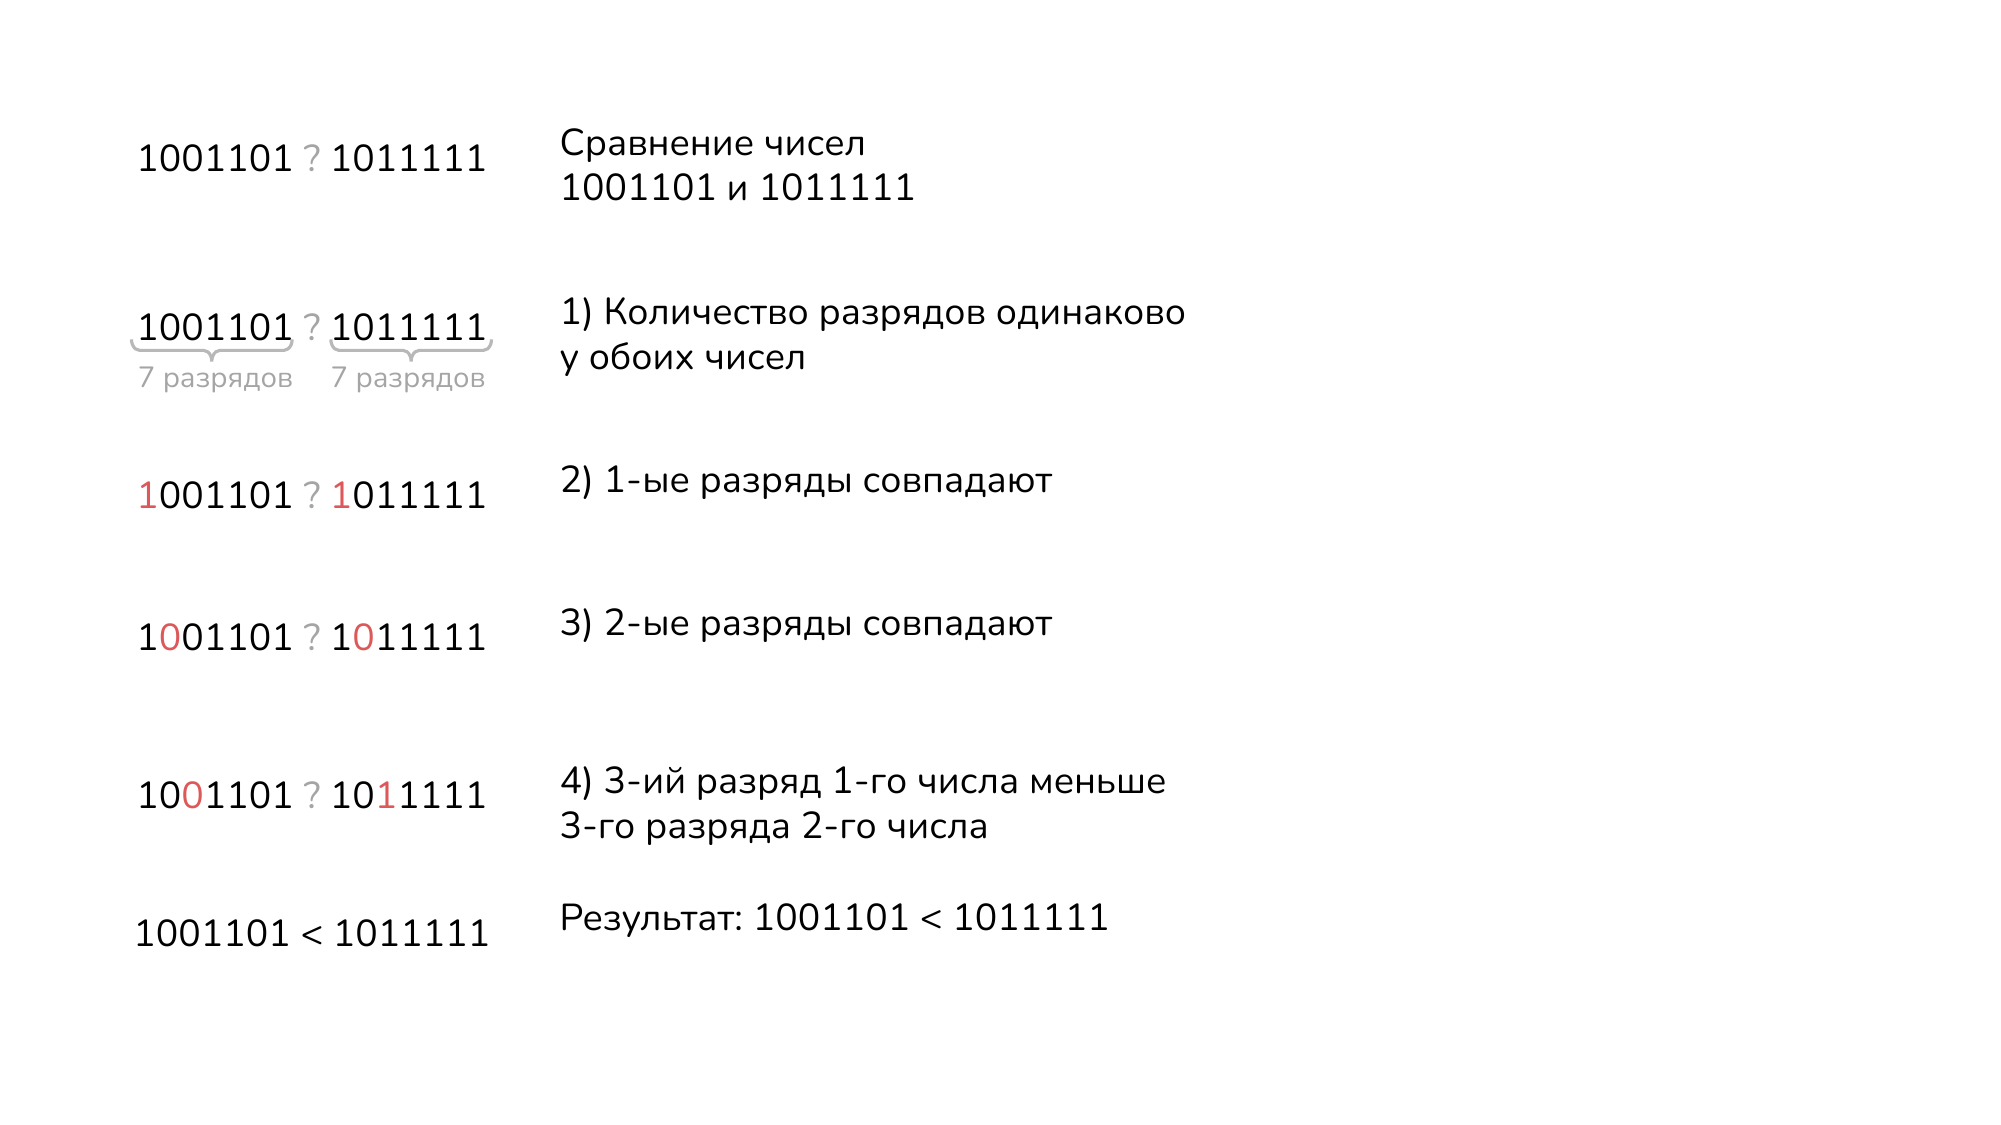

Сравнение цифр слева
              направо

1001101 < 1011111
7 разрядов     7 разрядов
1) Число разрядов одинаково
2) 1-ые разряды совпадают
3) 2-ые разряды совпадают
4) 3-ий разряд 1-го числа меньше 3-го разряда 2-го числа, значит
Результат: 1001101 < 1011111

Сравнение чисел
1001101 и 1011111
ф
ф
1001101 ? 1011111

1) Количество разрядов одинаково
у обоих чисел
ф
1001101 ? 1011111
ф
7 разрядов     7 разрядов
ф
2) 1-ые разряды совпадают
Ф
ф
1001101 ? 1011111
3) 2-ые разряды совпадают
Ф
ф
ф
1001101 ? 1011111
4) 3-ий разряд 1-го числа меньше
3-го разряда 2-го числа
ф
ф
1001101 ? 1011111
Результат: 1001101 < 1011111

f
ф
1001101 < 1011111